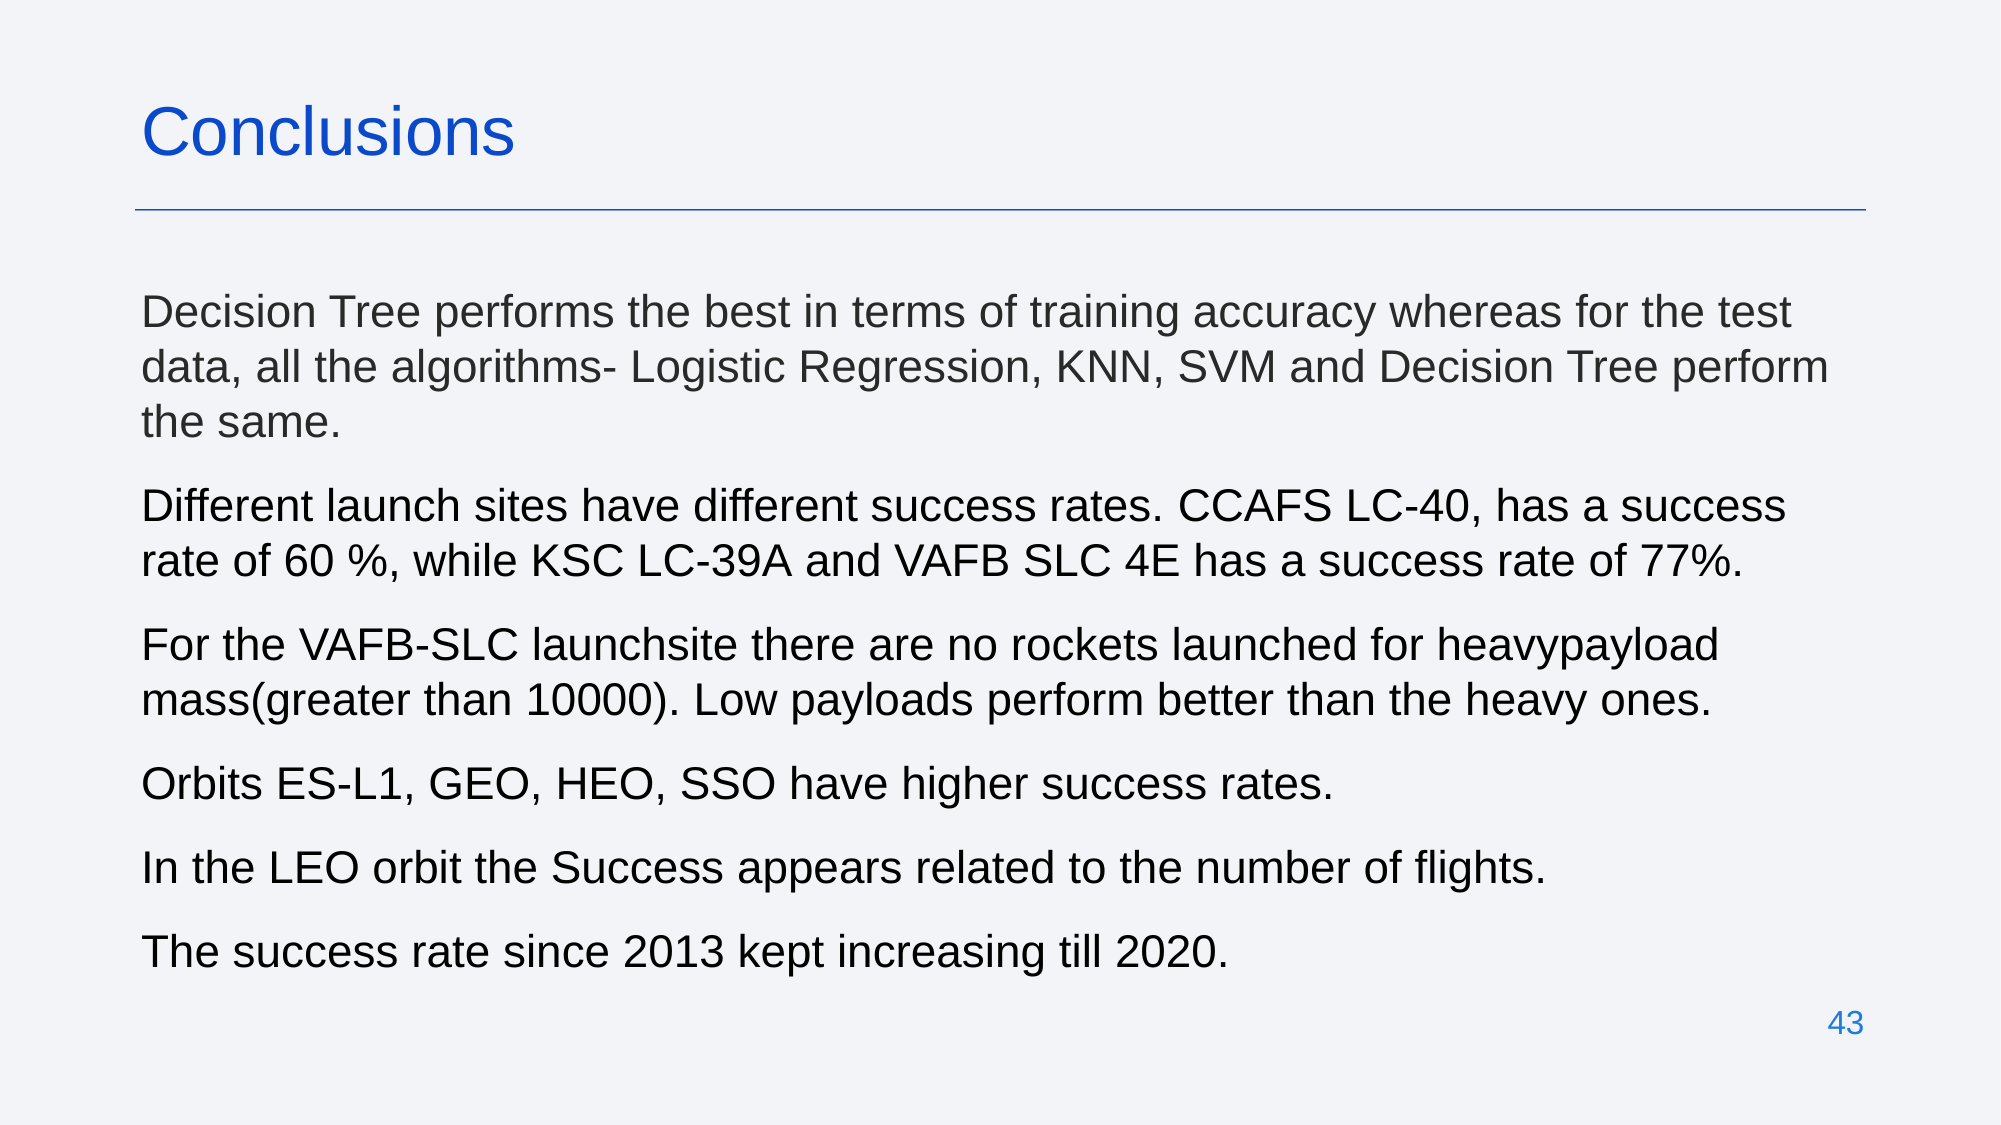

Conclusions
Decision Tree performs the best in terms of training accuracy whereas for the test data, all the algorithms- Logistic Regression, KNN, SVM and Decision Tree perform the same.
Different launch sites have different success rates. CCAFS LC-40, has a success rate of 60 %, while KSC LC-39A and VAFB SLC 4E has a success rate of 77%.
For the VAFB-SLC launchsite there are no rockets launched for heavypayload mass(greater than 10000). Low payloads perform better than the heavy ones.
Orbits ES-L1, GEO, HEO, SSO have higher success rates.
In the LEO orbit the Success appears related to the number of flights.
The success rate since 2013 kept increasing till 2020.

43